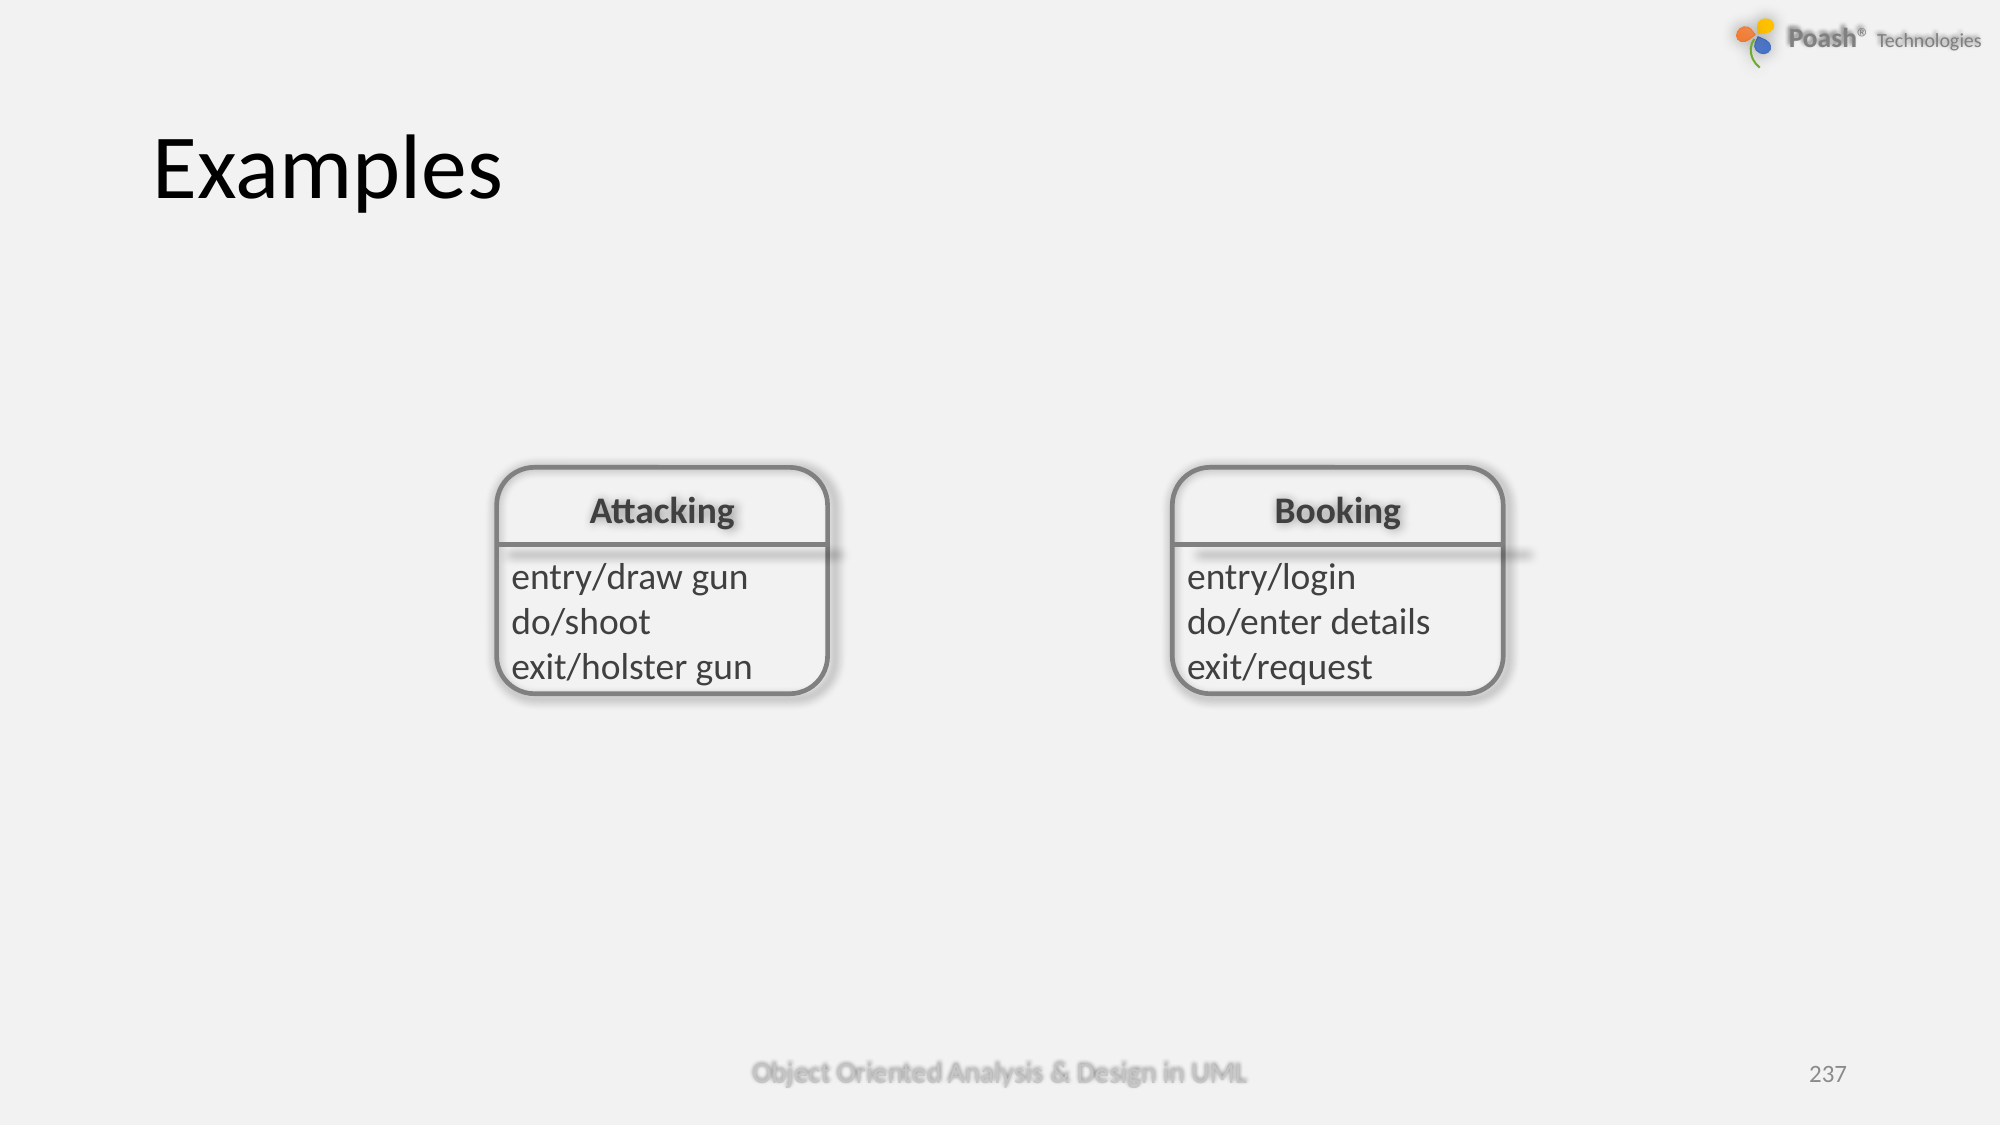

# Examples
Attacking
Booking
entry/draw gun
do/shoot
exit/holster gun
entry/login
do/enter details
exit/request
Object Oriented Analysis & Design in UML
237